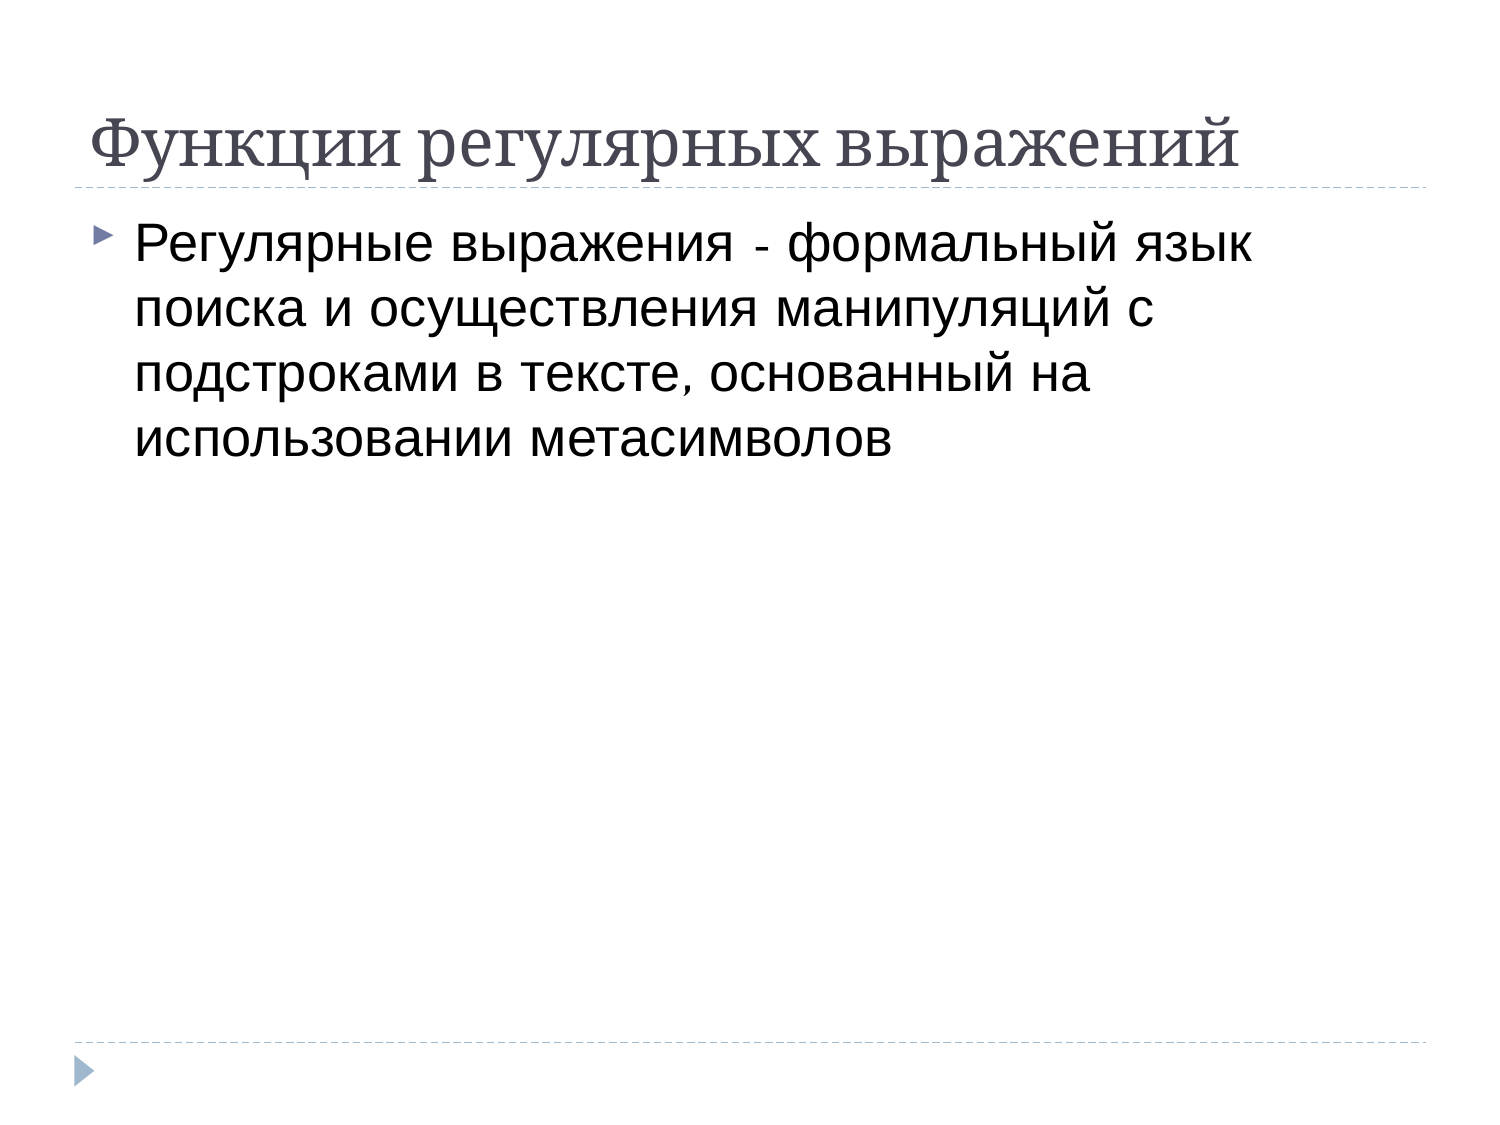

# Функции регулярных выражений
Регулярные выражения - формальный язык поиска и осуществления манипуляций с подстроками в тексте, основанный на использовании метасимволов